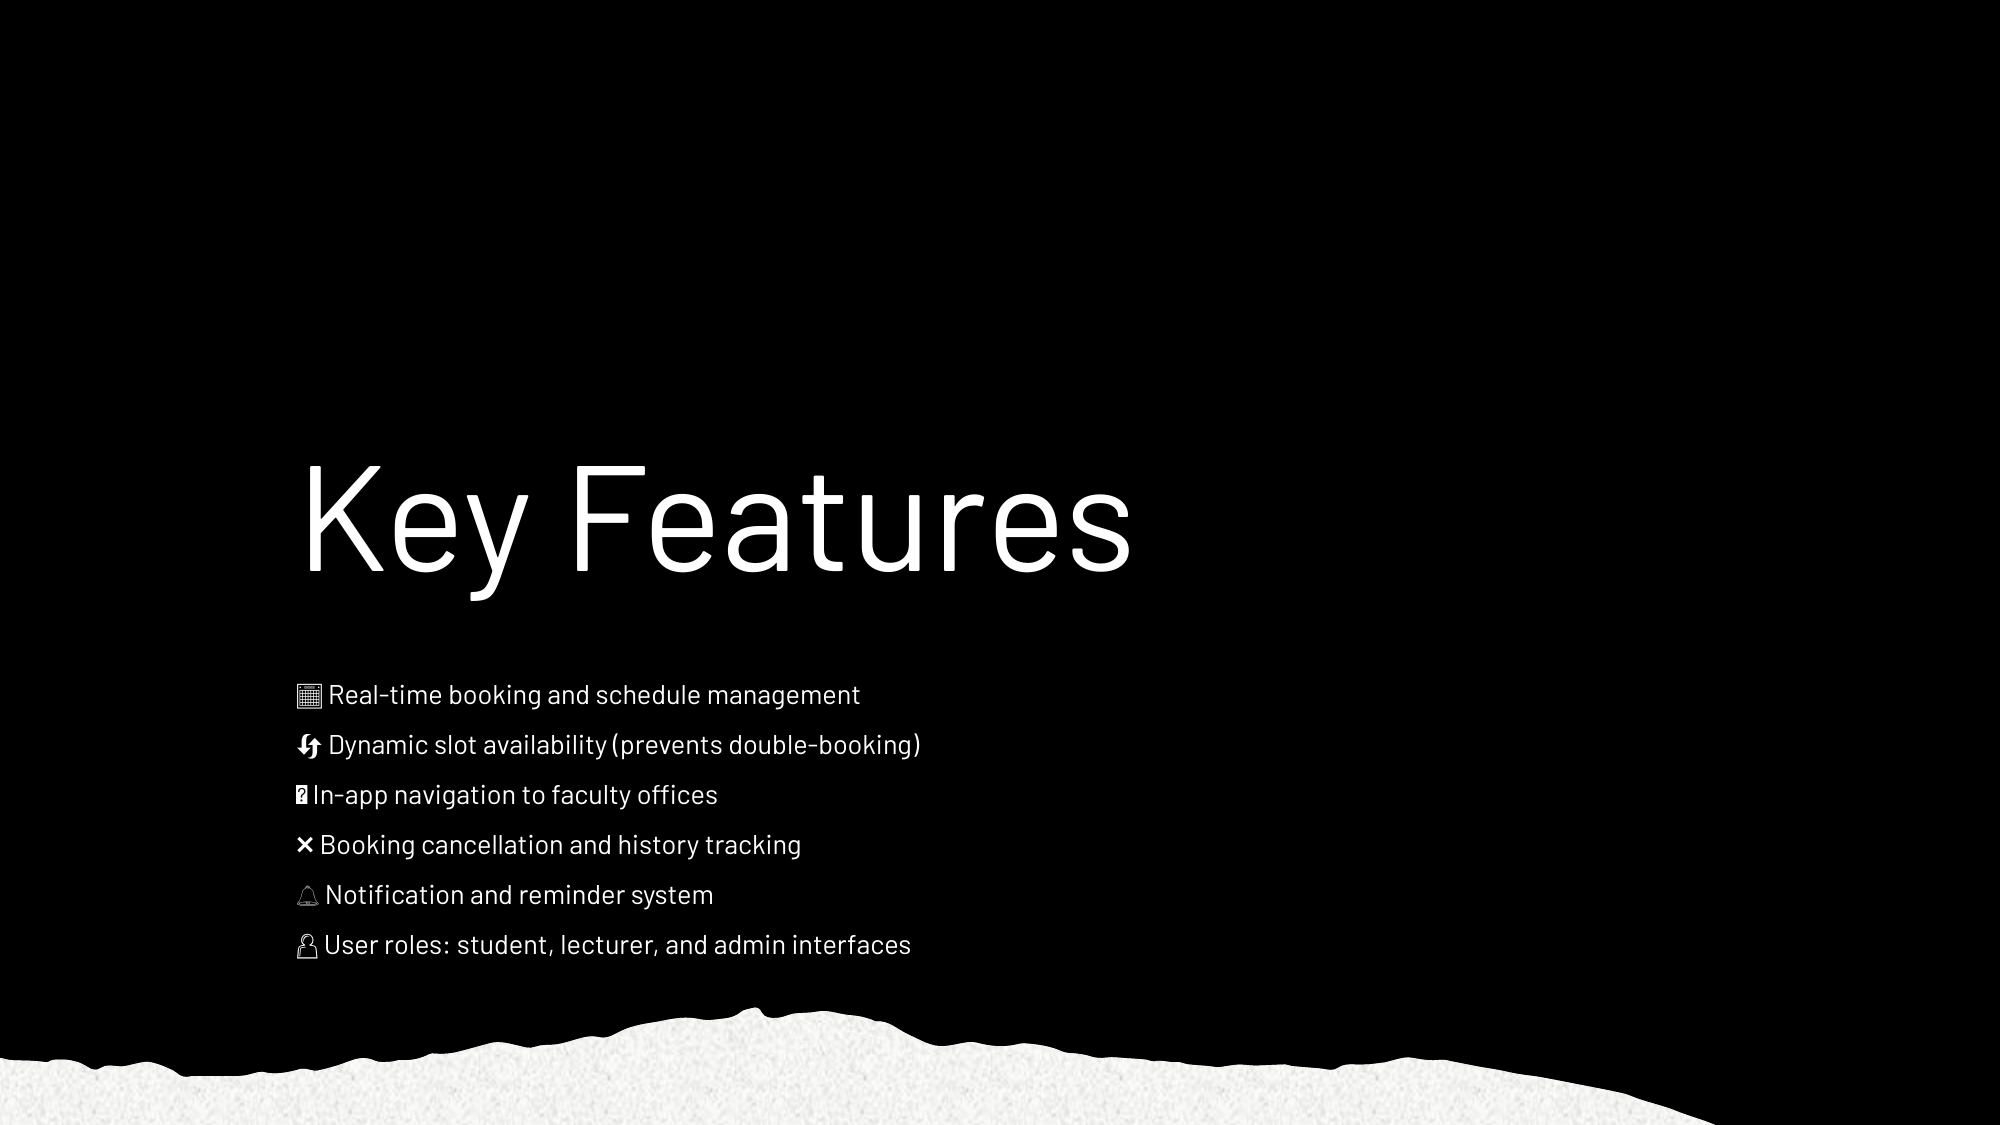

# Key Features
📅 Real-time booking and schedule management
🔄 Dynamic slot availability (prevents double-booking)
🧭 In-app navigation to faculty offices
❌ Booking cancellation and history tracking
🔔 Notification and reminder system
👤 User roles: student, lecturer, and admin interfaces